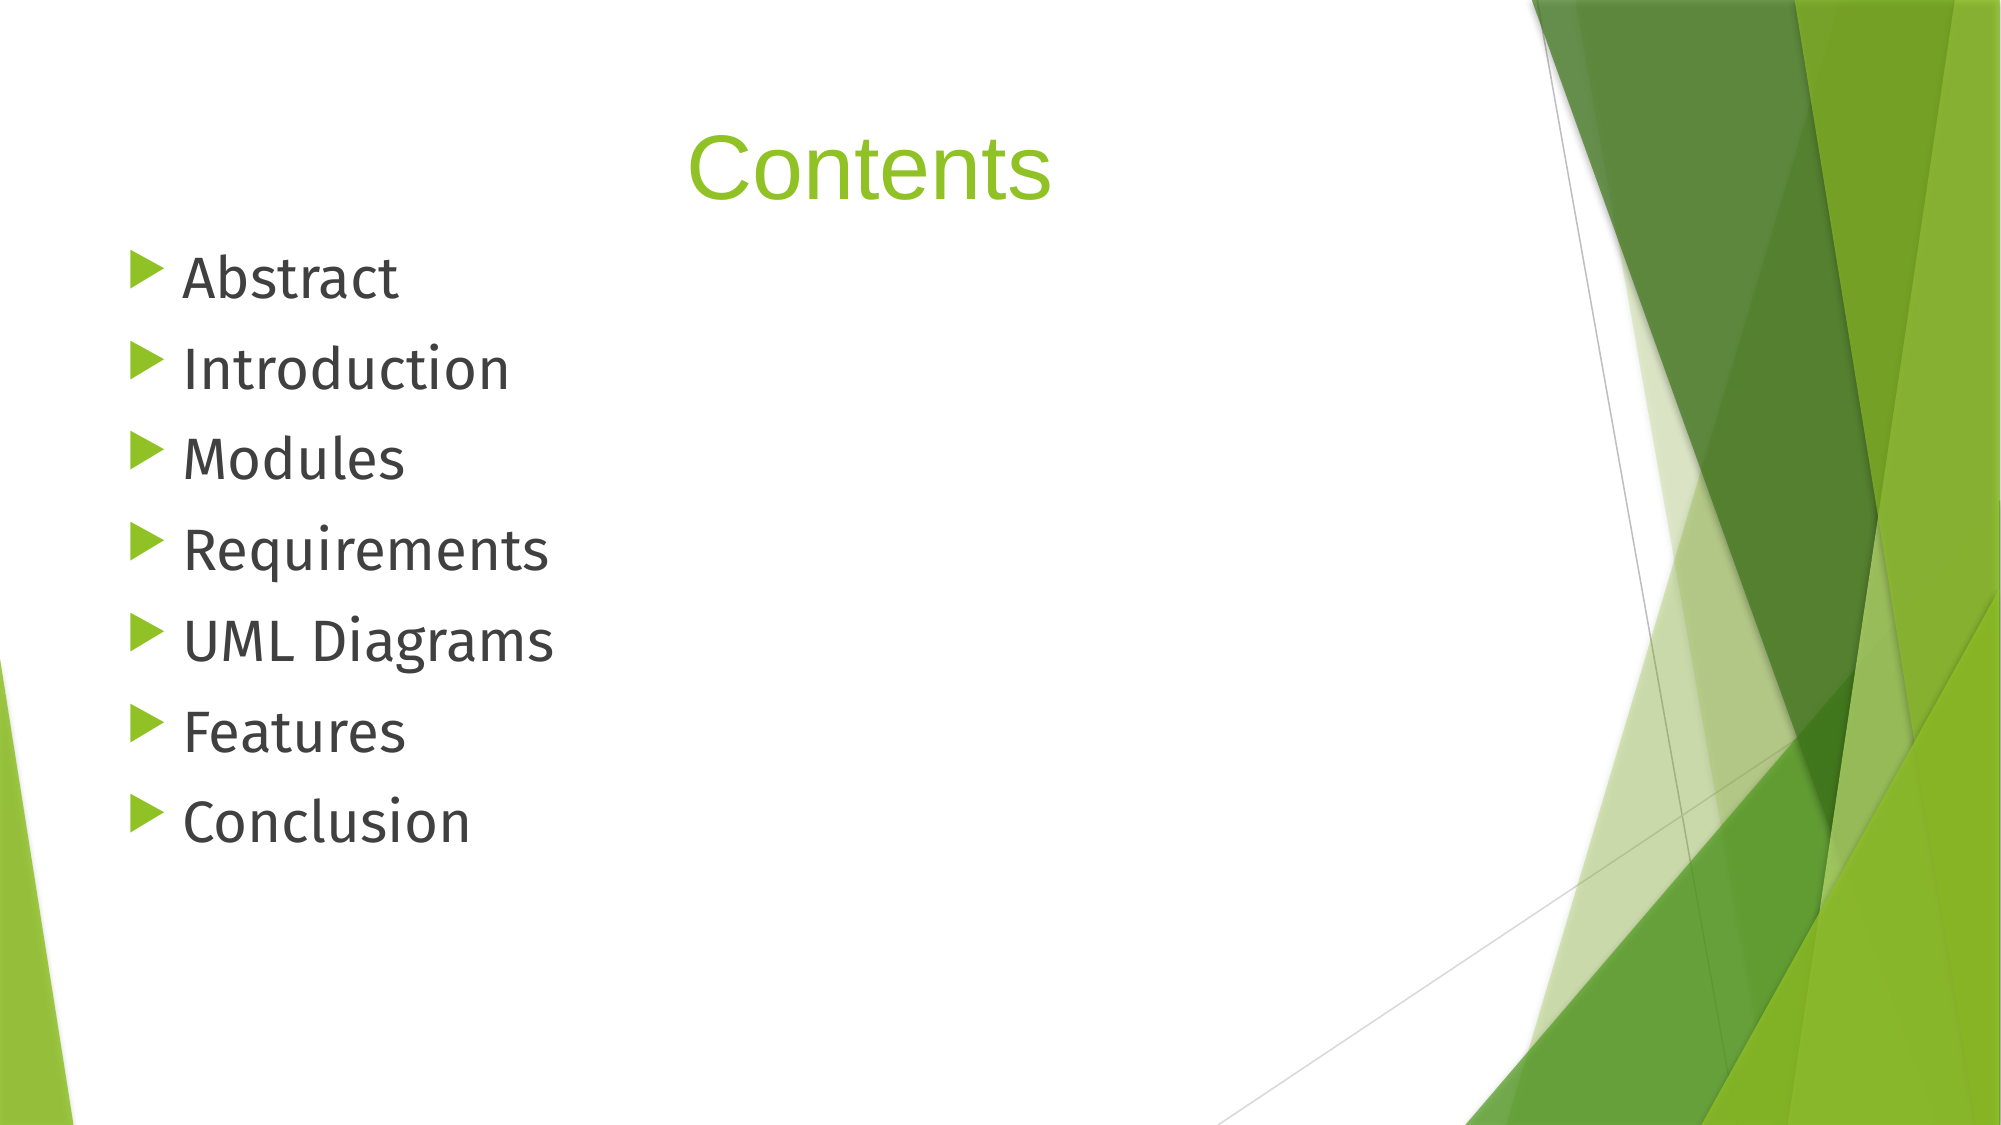

# Contents
Abstract
Introduction
Modules
Requirements
UML Diagrams
Features
Conclusion